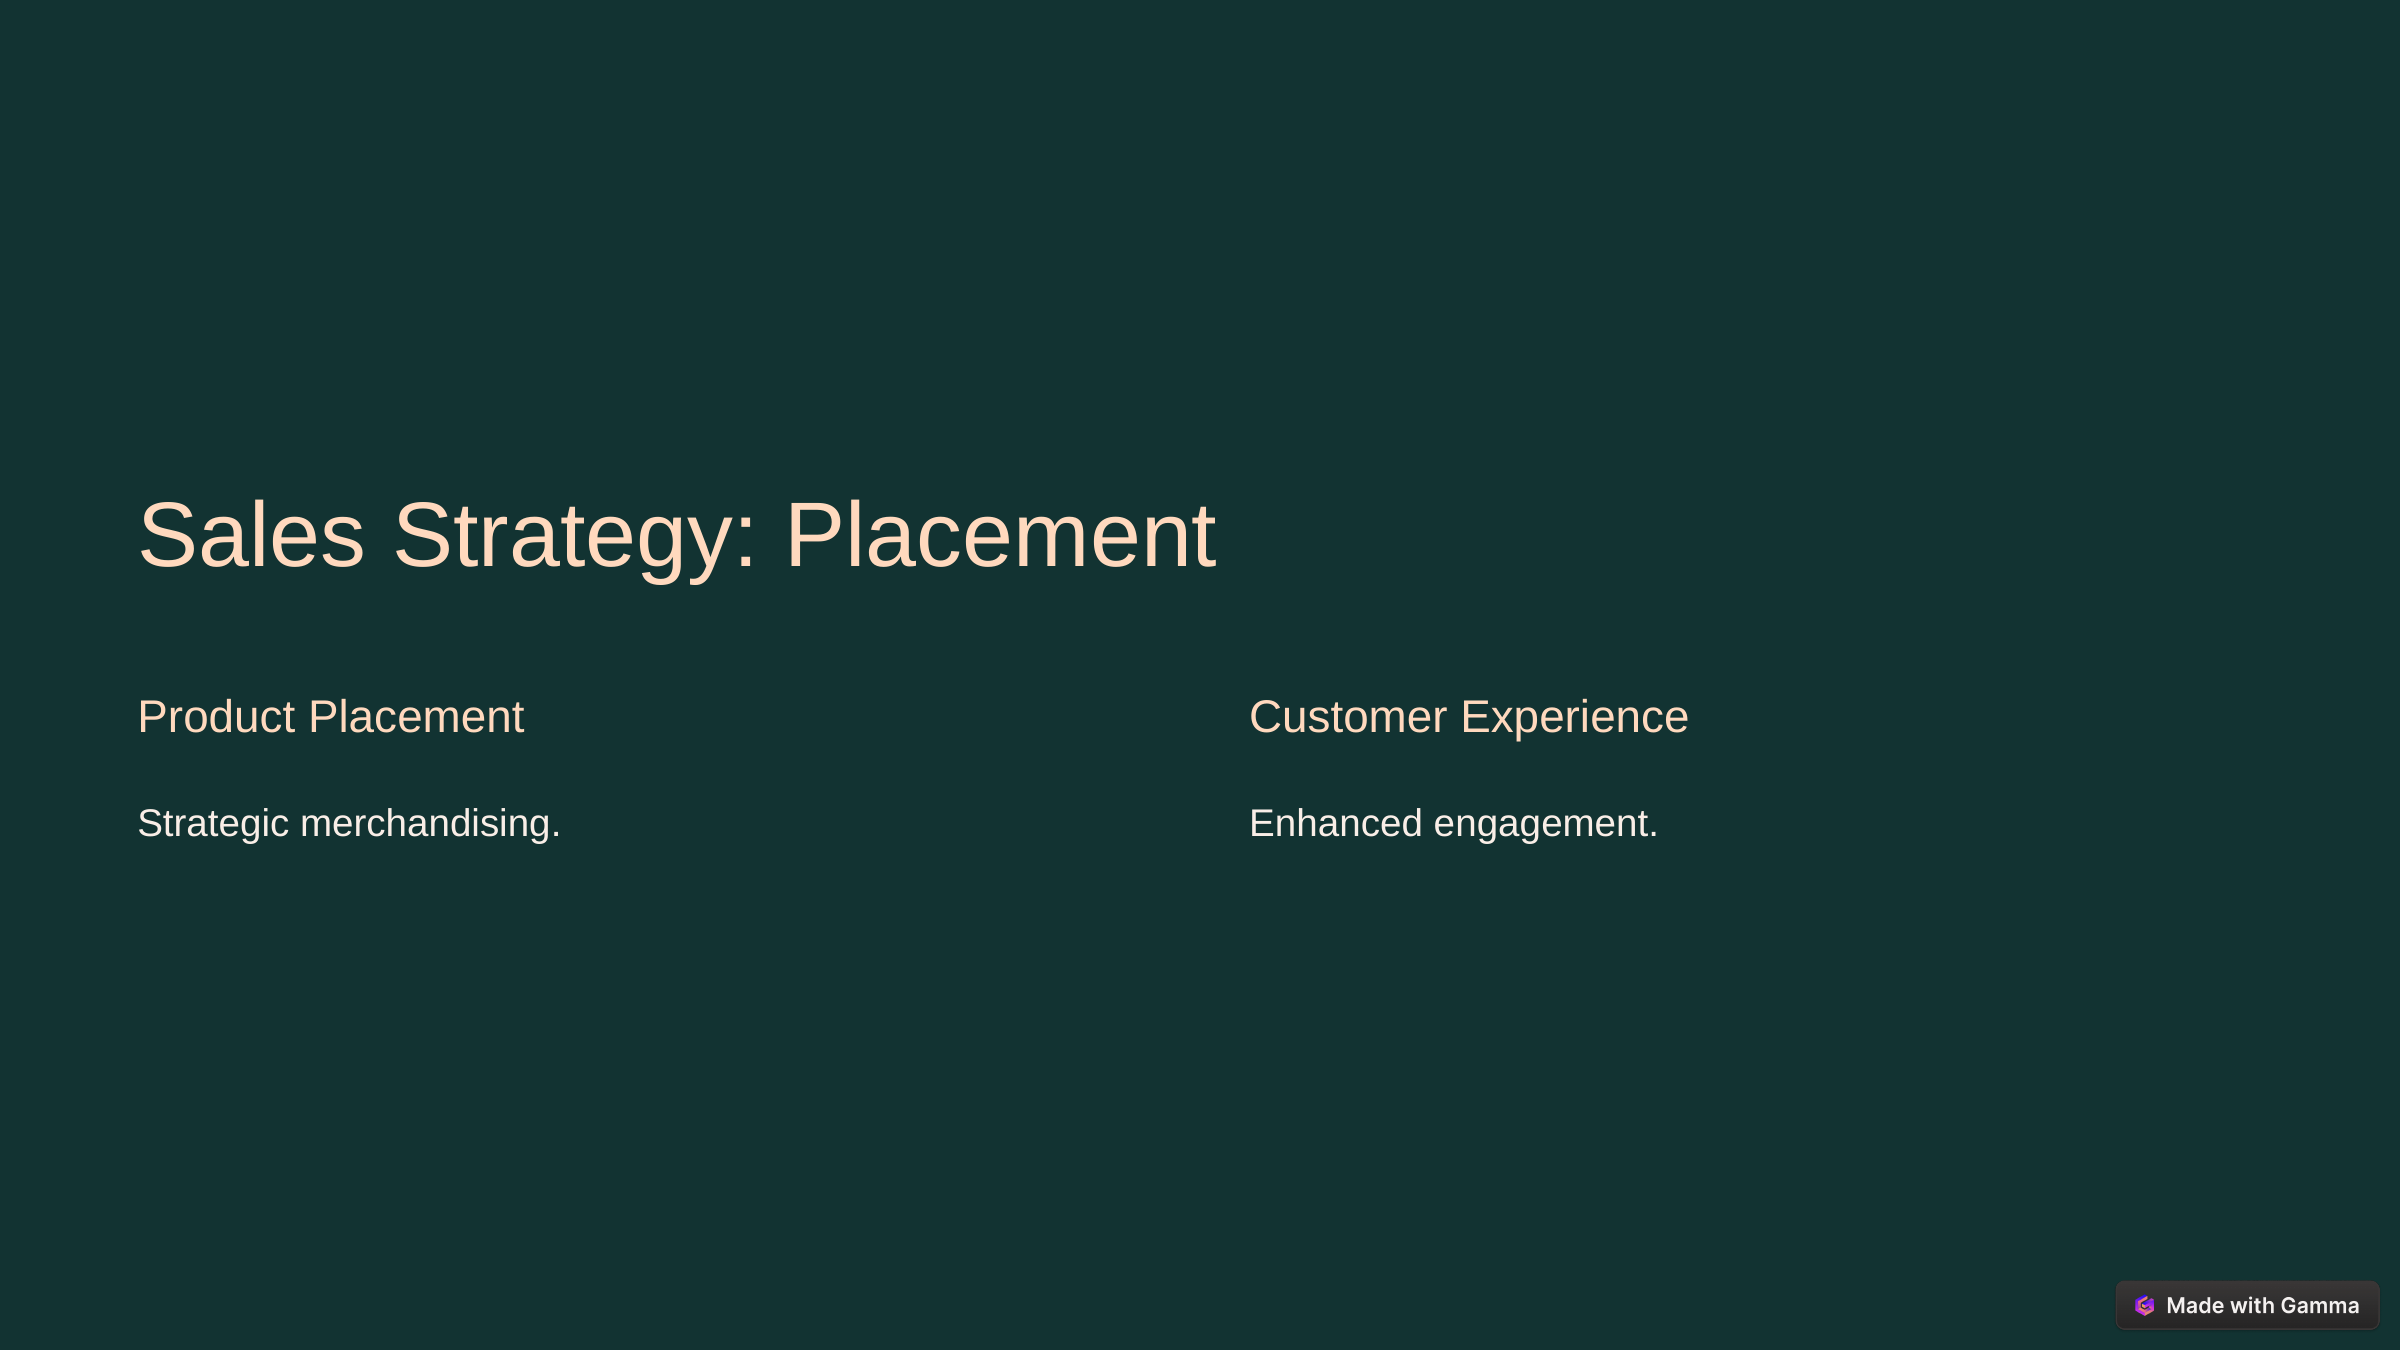

Sales Strategy: Placement
Product Placement
Customer Experience
Strategic merchandising.
Enhanced engagement.